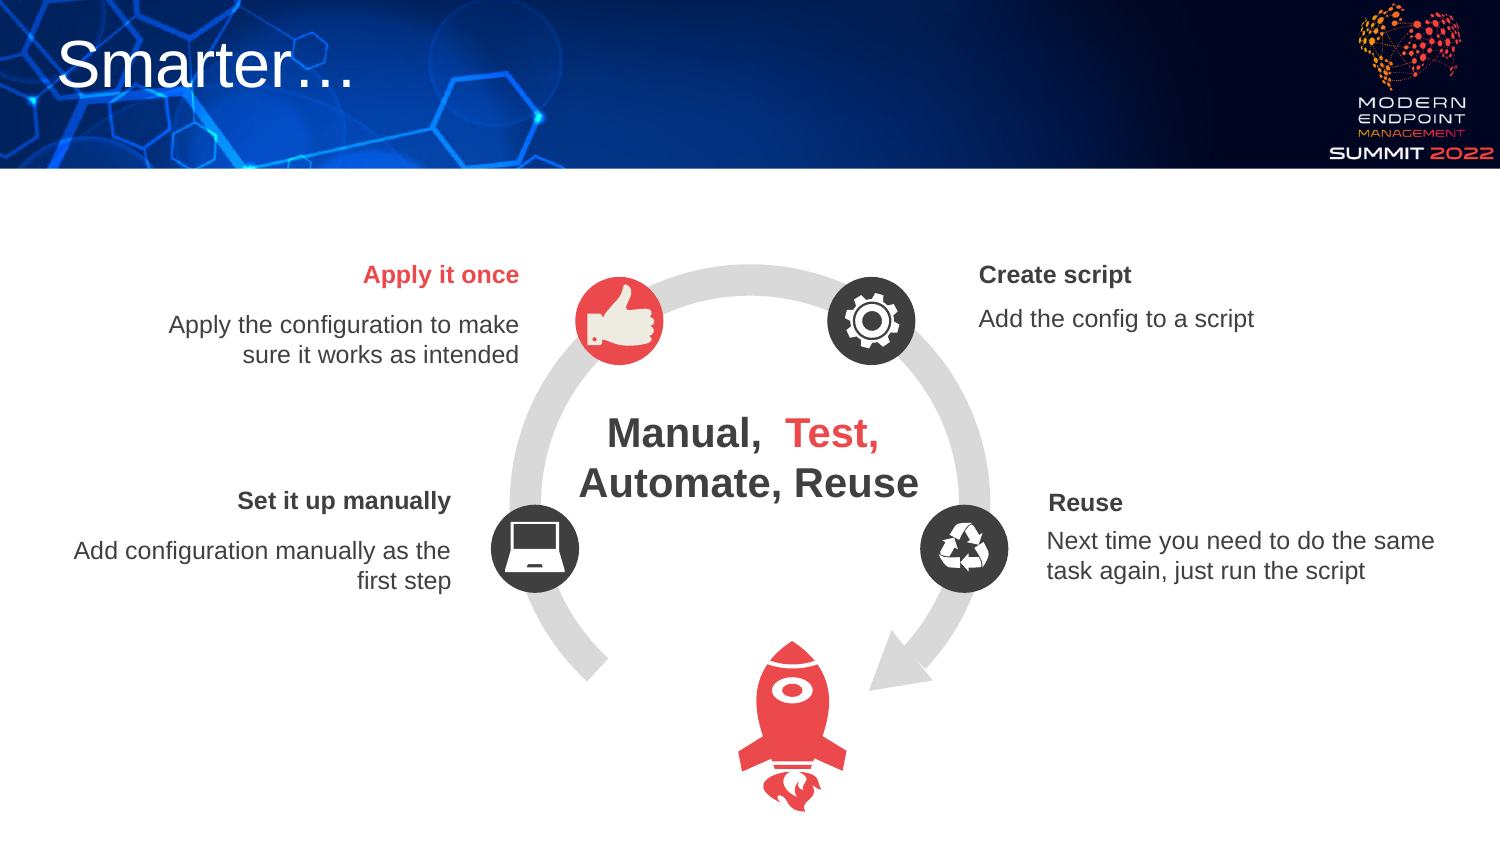

Smarter…
Create script
Add the config to a script
Apply it once
Apply the configuration to make sure it works as intended

Manual,  Test,  Automate, Reuse
Set it up manually
Add configuration manually as the first step
Reuse
Next time you need to do the same task again, just run the script